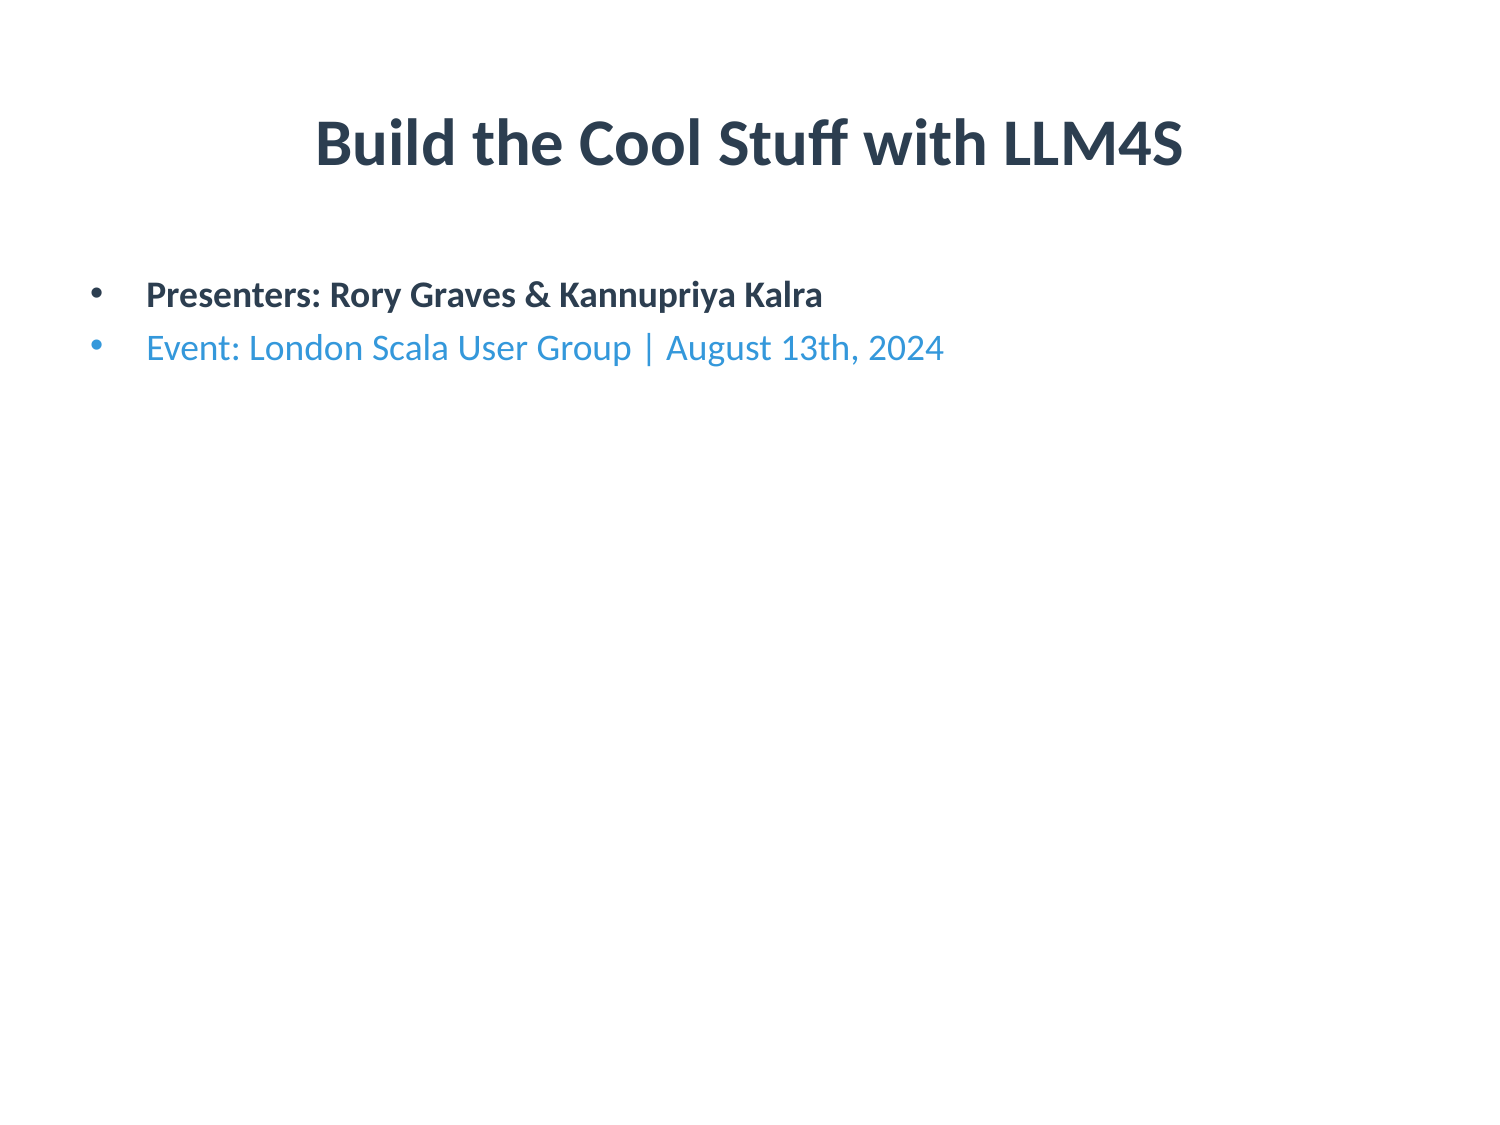

# Build the Cool Stuff with LLM4S
Presenters: Rory Graves & Kannupriya Kalra
Event: London Scala User Group | August 13th, 2024